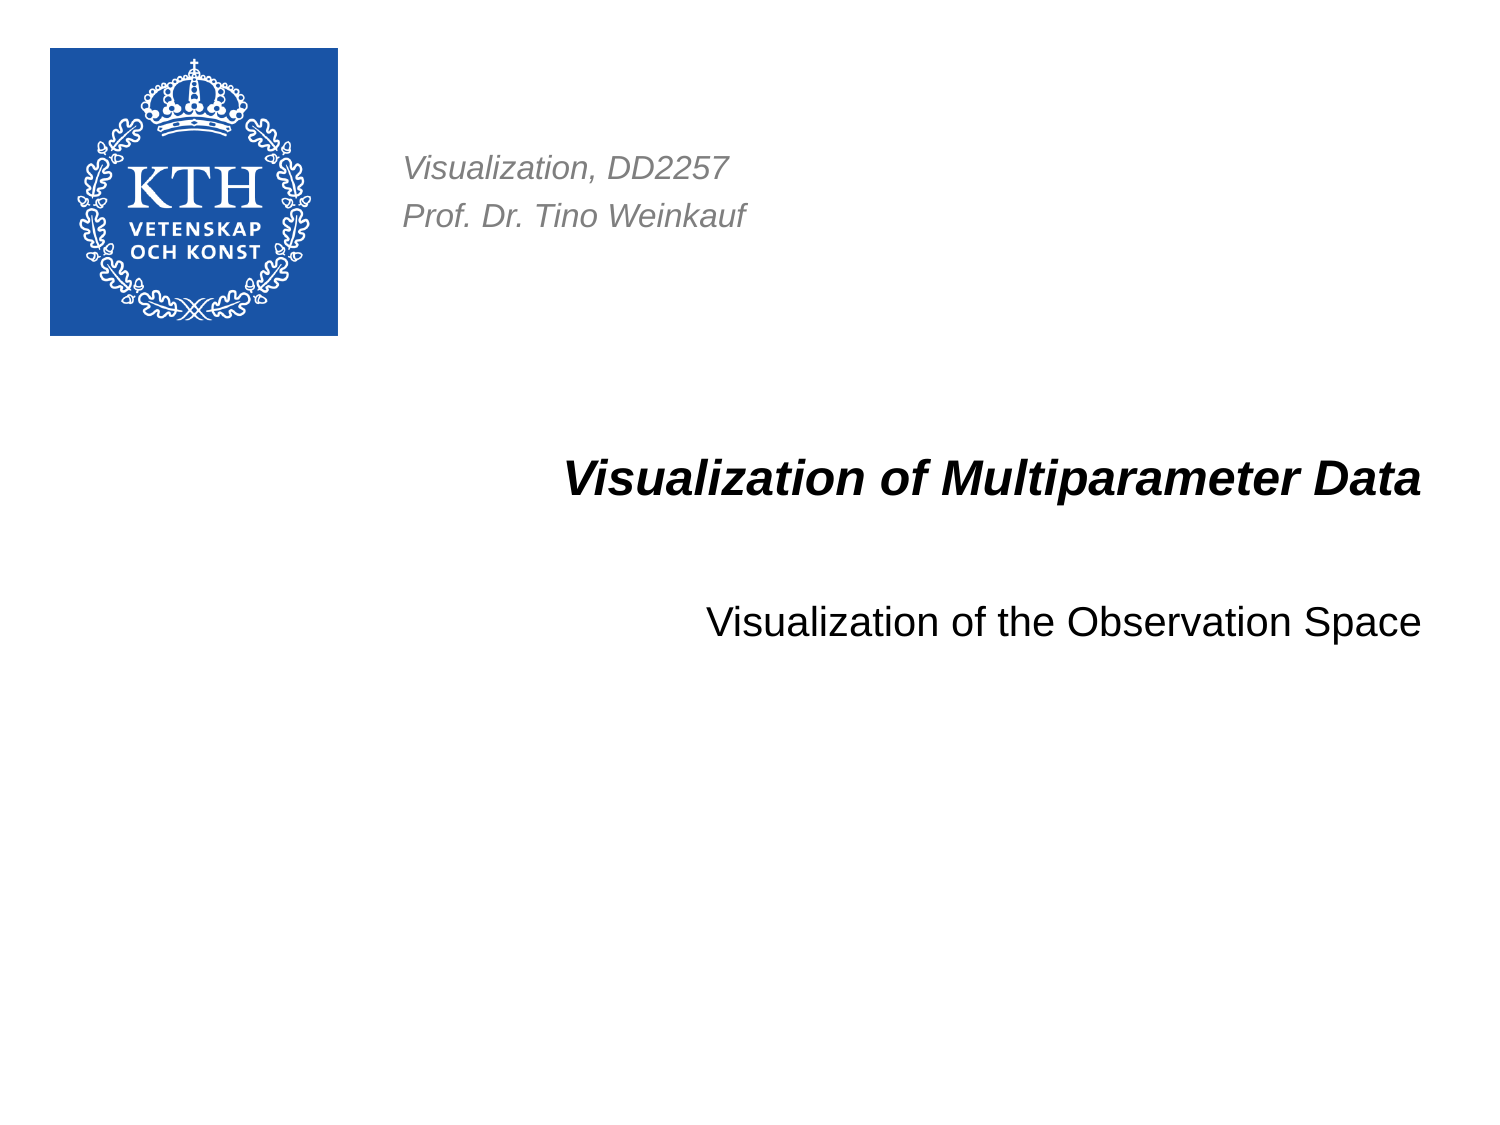

# Visualization of Multiparameter Data
Visualization of the Observation Space